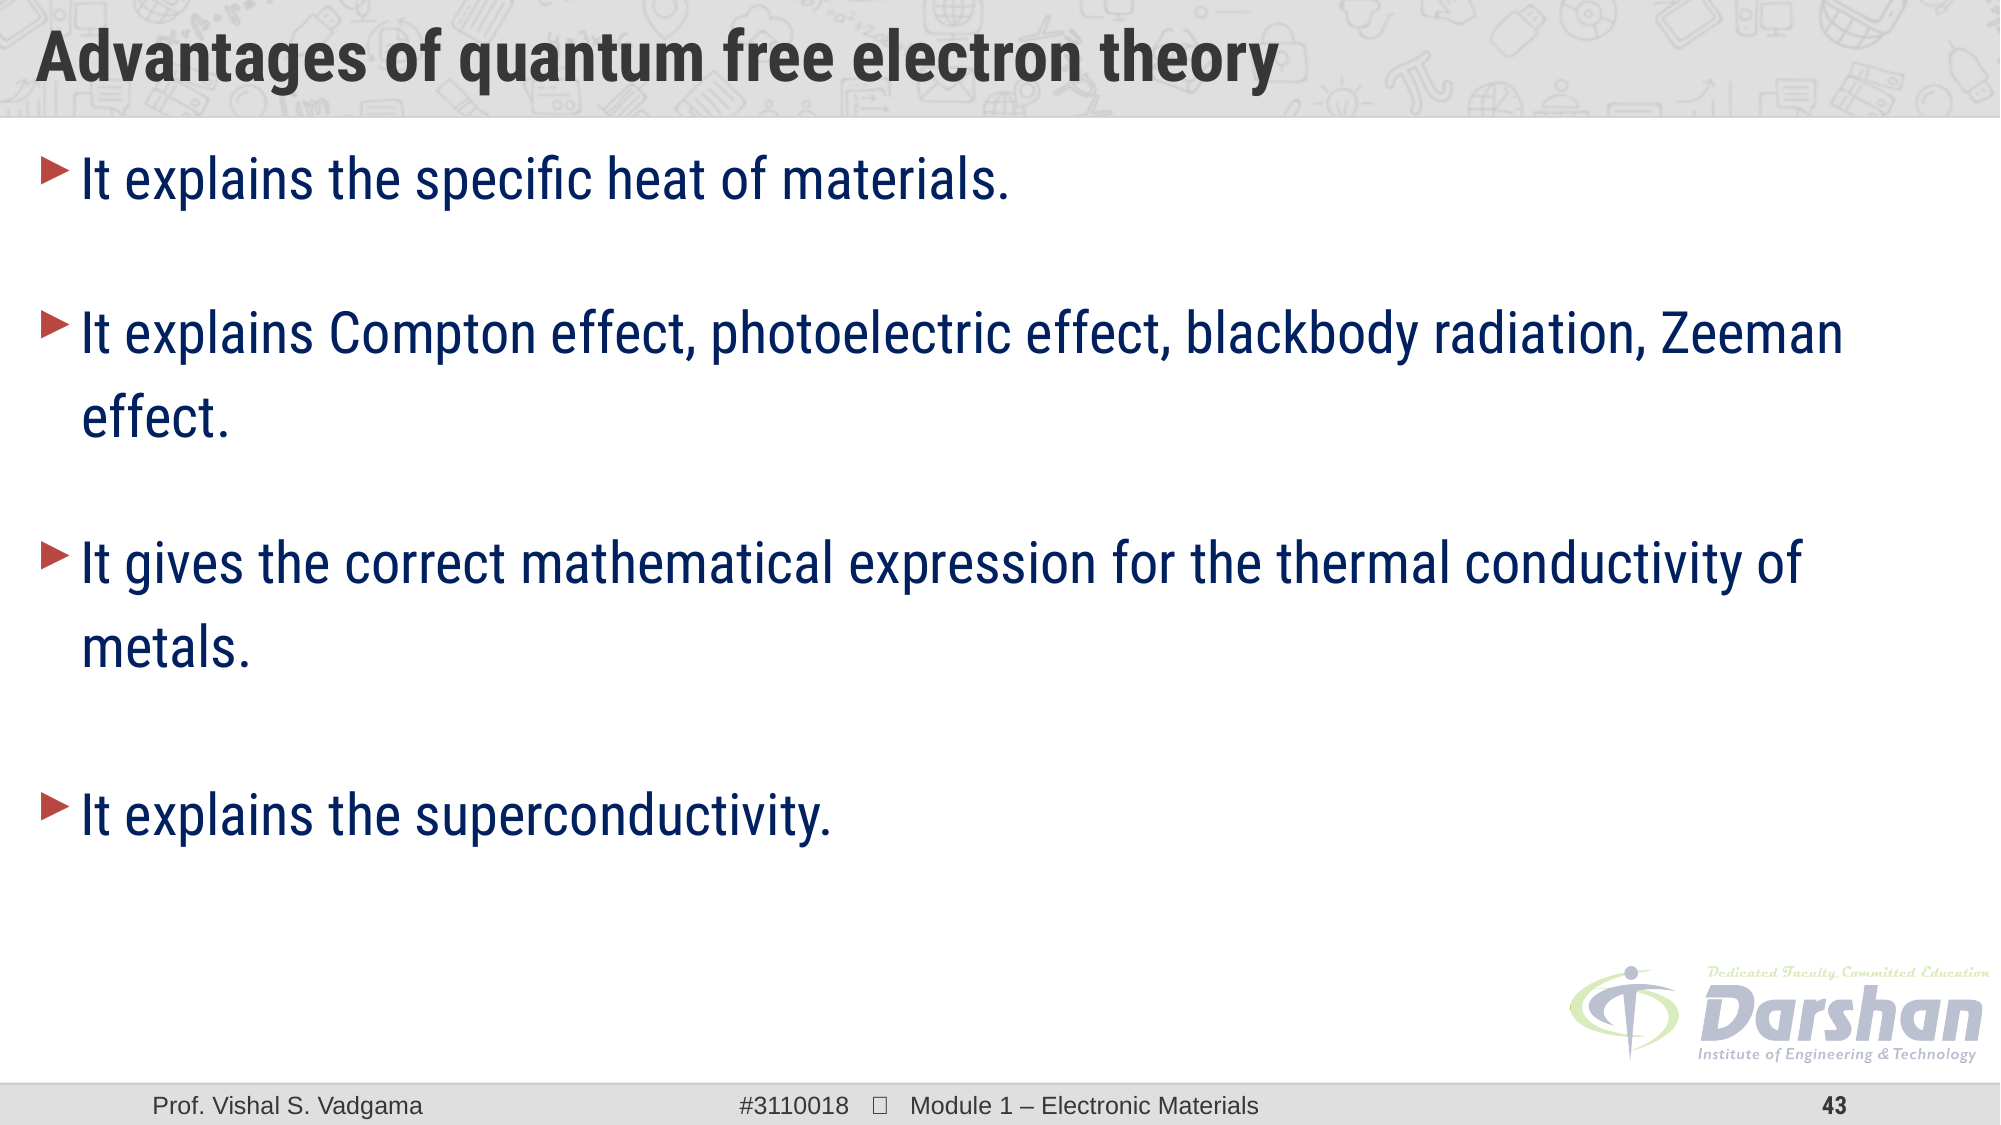

# Advantages of quantum free electron theory
It explains the specific heat of materials.
It explains Compton effect, photoelectric effect, blackbody radiation, Zeeman
effect.
It gives the correct mathematical expression for the thermal conductivity of
metals.

It explains the superconductivity.